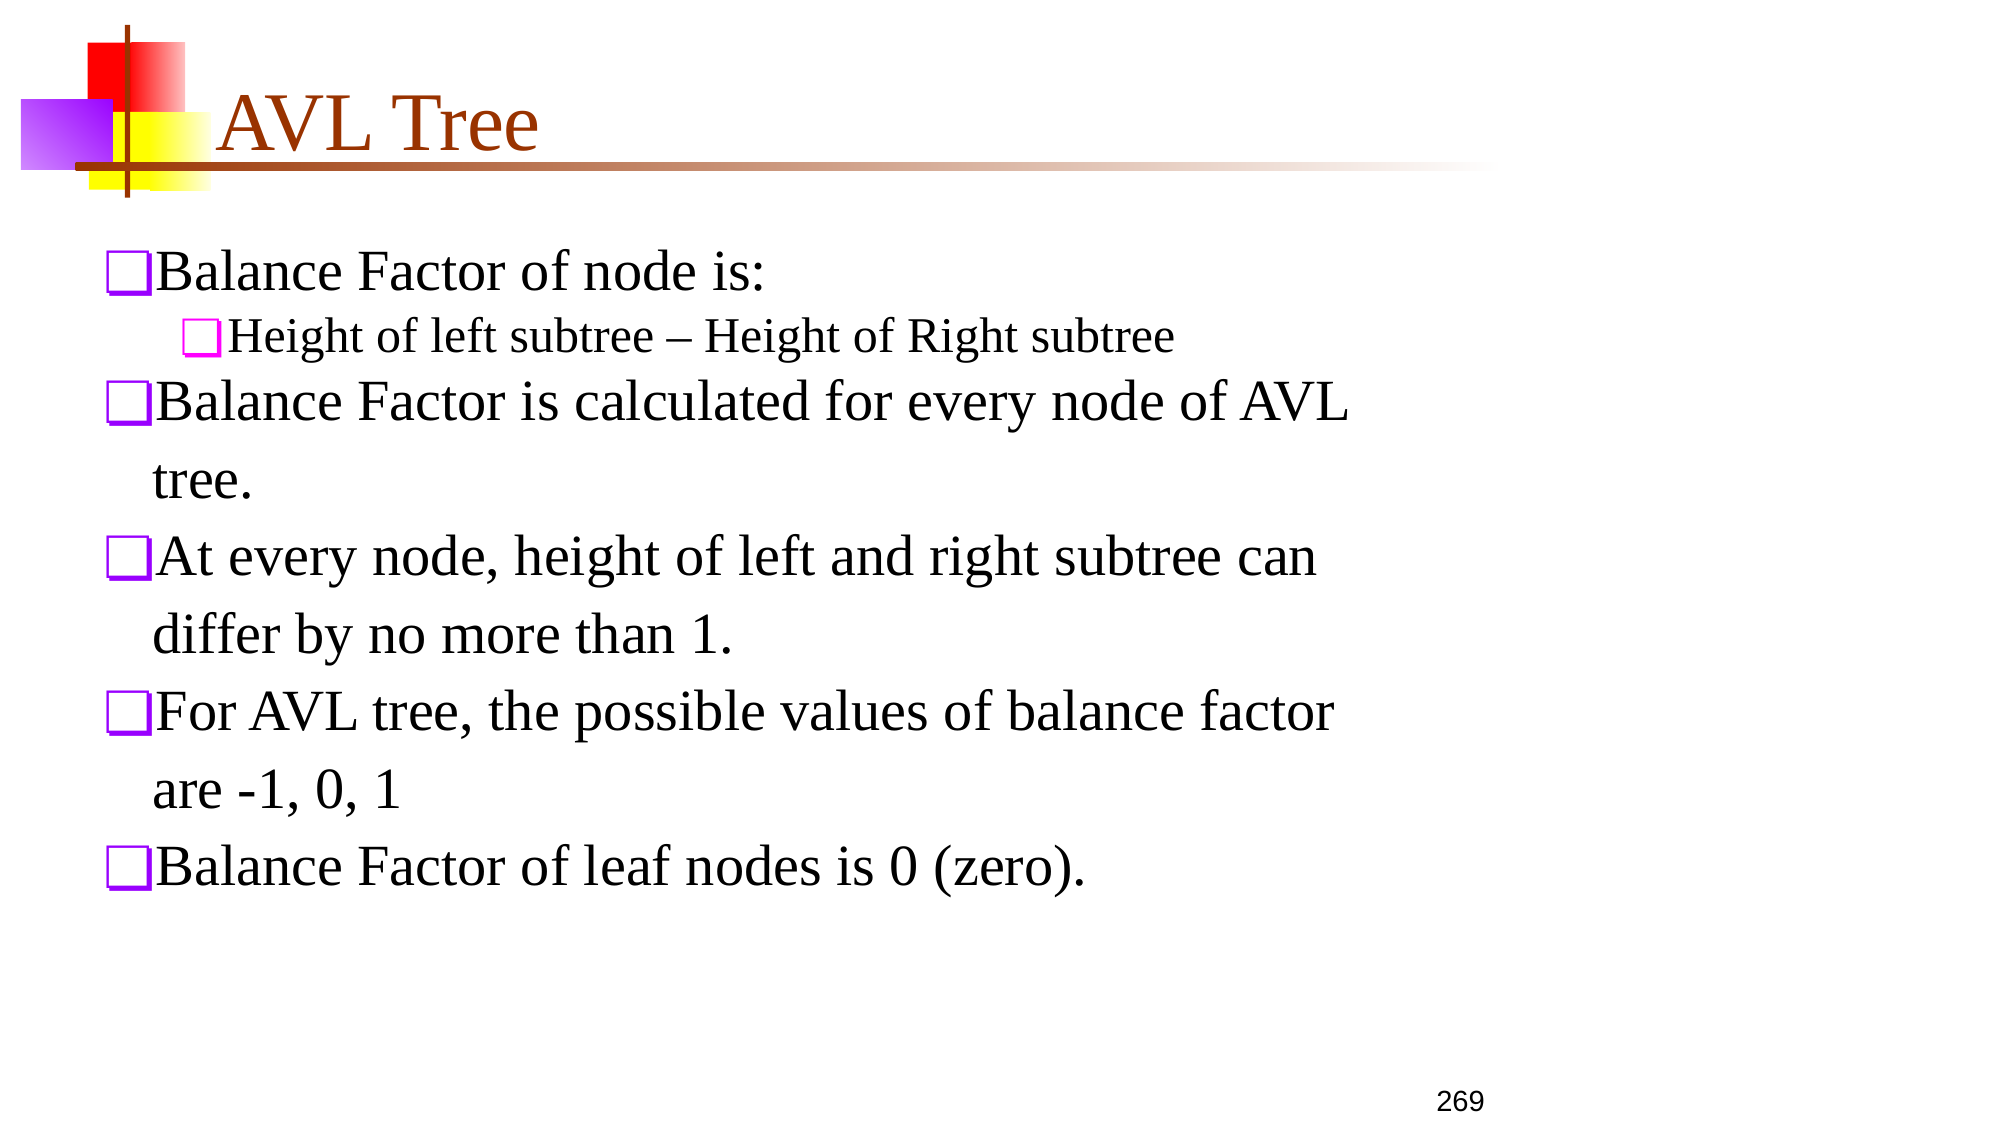

# AVL Tree
Balance Factor of node is:
Height of left subtree – Height of Right subtree
Balance Factor is calculated for every node of AVL
tree.
At every node, height of left and right subtree can
differ by no more than 1.
For AVL tree, the possible values of balance factor
are -1, 0, 1
Balance Factor of leaf nodes is 0 (zero).

269